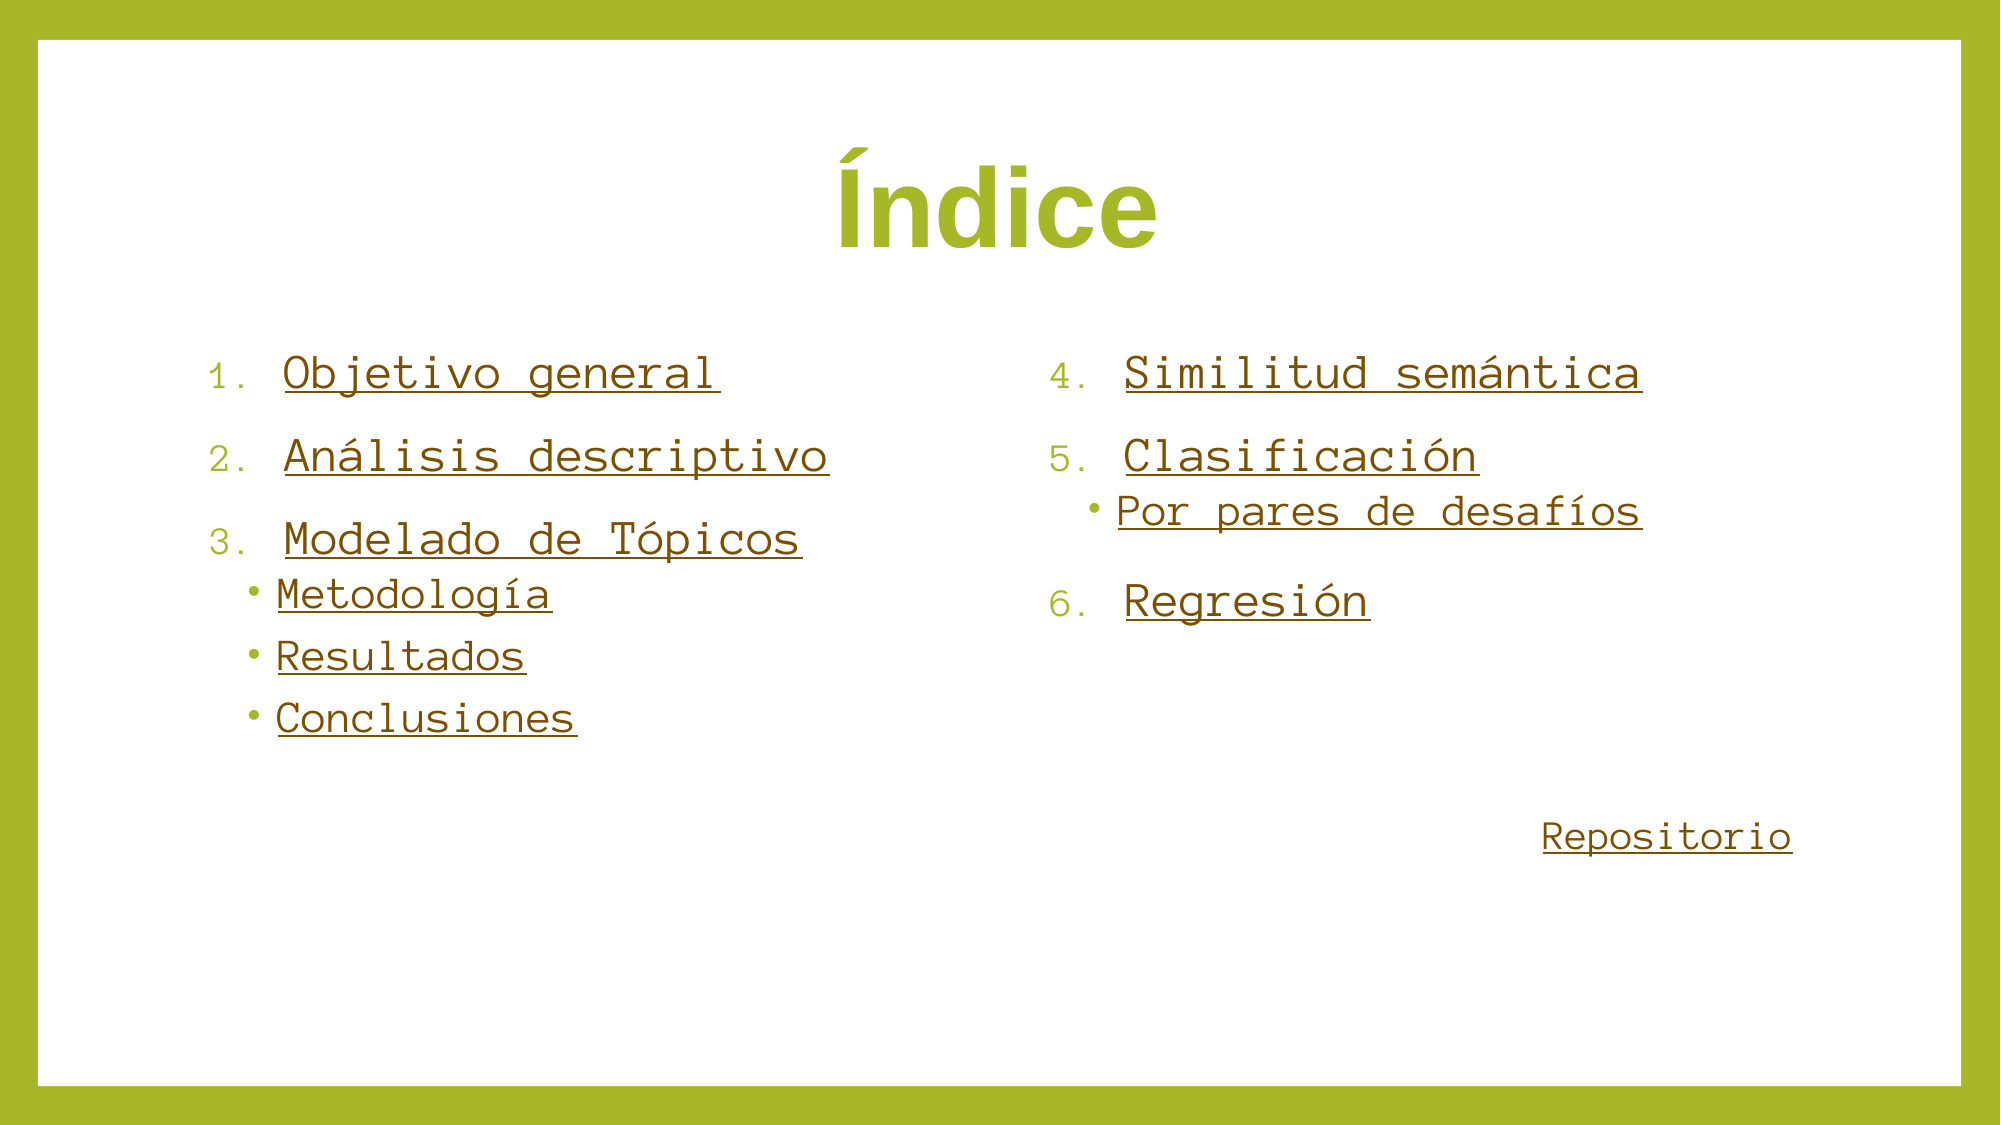

# Índice
Objetivo general
Análisis descriptivo
Modelado de Tópicos
Metodología
Resultados
Conclusiones

Similitud semántica
Clasificación
Por pares de desafíos
Regresión

Repositorio